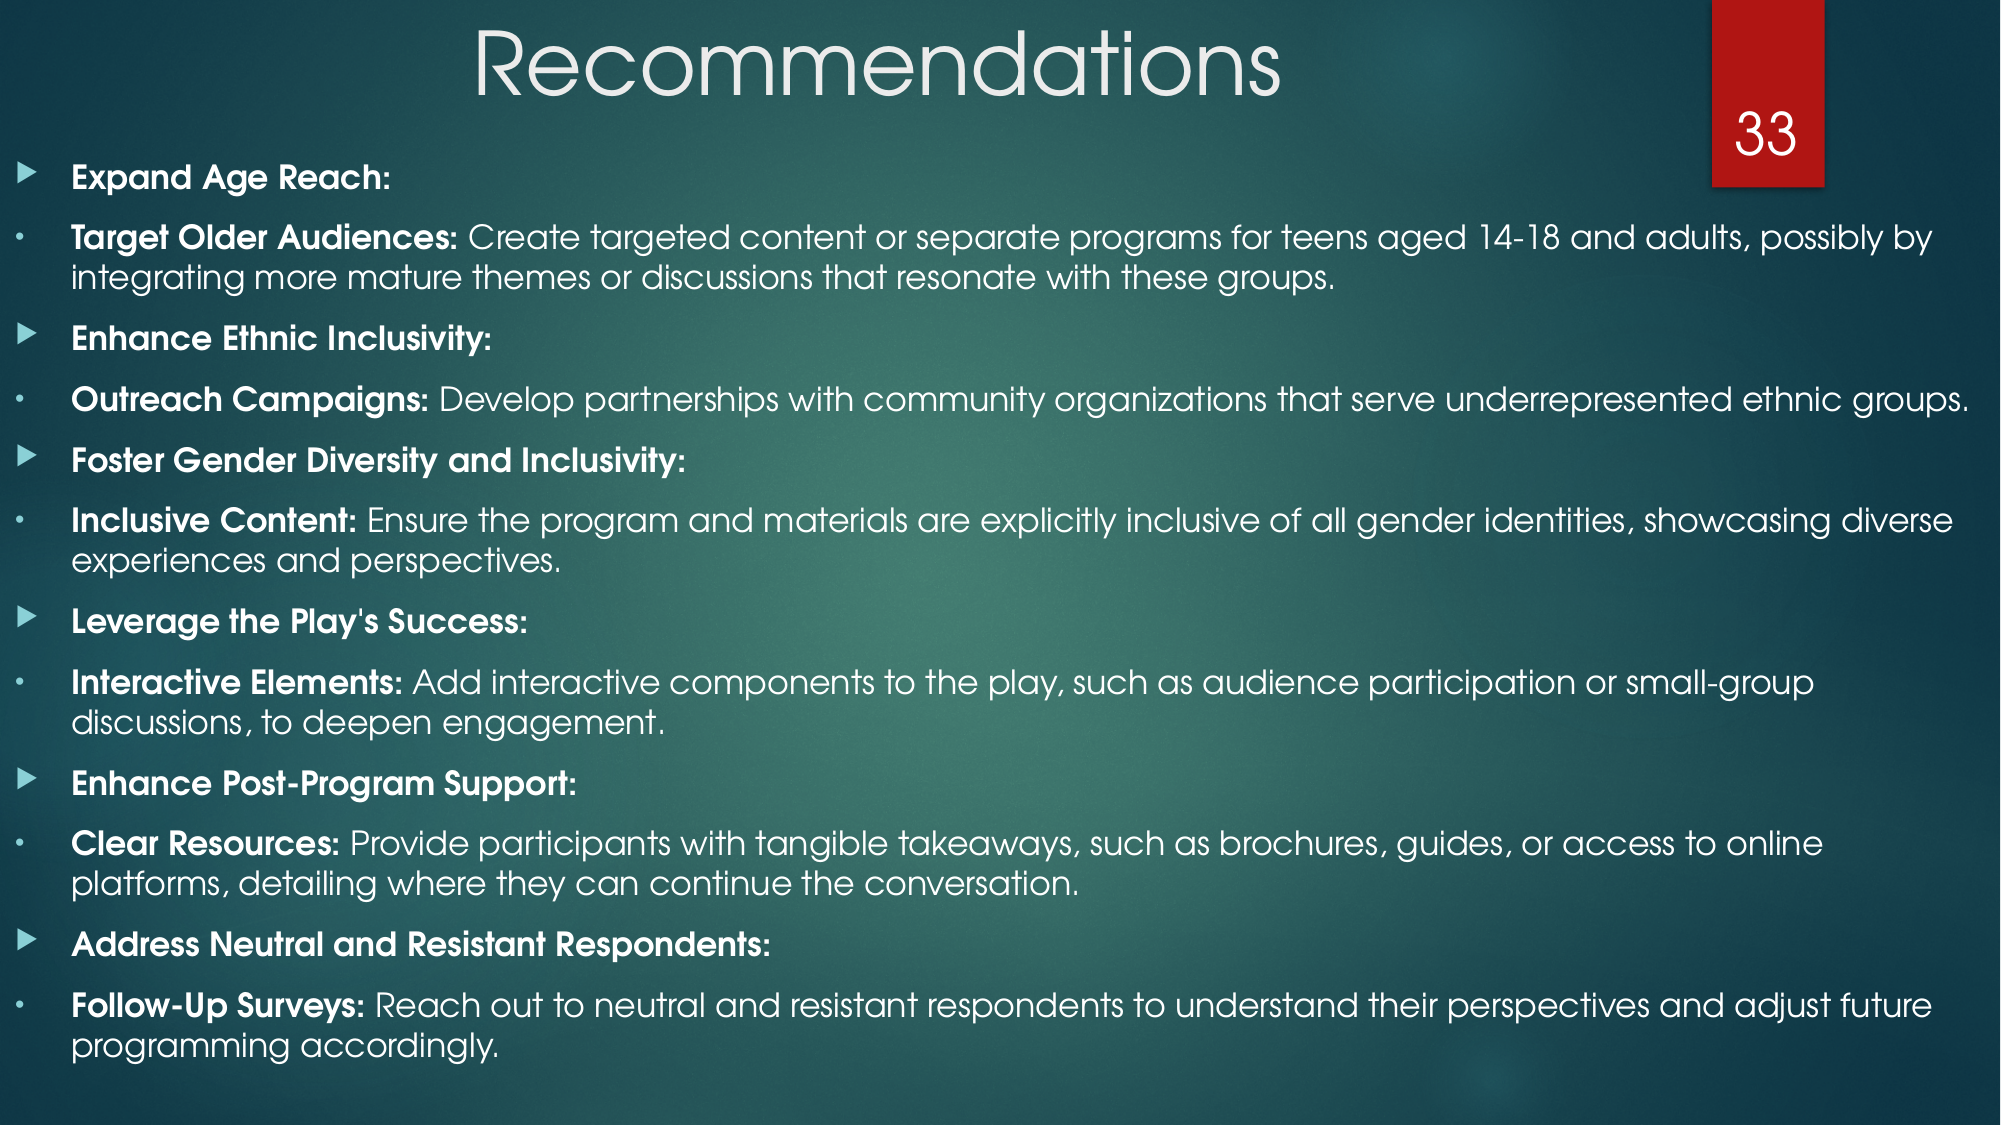

# Recommendations
33
Expand Age Reach:
Target Older Audiences: Create targeted content or separate programs for teens aged 14-18 and adults, possibly by integrating more mature themes or discussions that resonate with these groups.
Enhance Ethnic Inclusivity:
Outreach Campaigns: Develop partnerships with community organizations that serve underrepresented ethnic groups.
Foster Gender Diversity and Inclusivity:
Inclusive Content: Ensure the program and materials are explicitly inclusive of all gender identities, showcasing diverse experiences and perspectives.
Leverage the Play's Success:
Interactive Elements: Add interactive components to the play, such as audience participation or small-group discussions, to deepen engagement.
Enhance Post-Program Support:
Clear Resources: Provide participants with tangible takeaways, such as brochures, guides, or access to online platforms, detailing where they can continue the conversation.
Address Neutral and Resistant Respondents:
Follow-Up Surveys: Reach out to neutral and resistant respondents to understand their perspectives and adjust future programming accordingly.